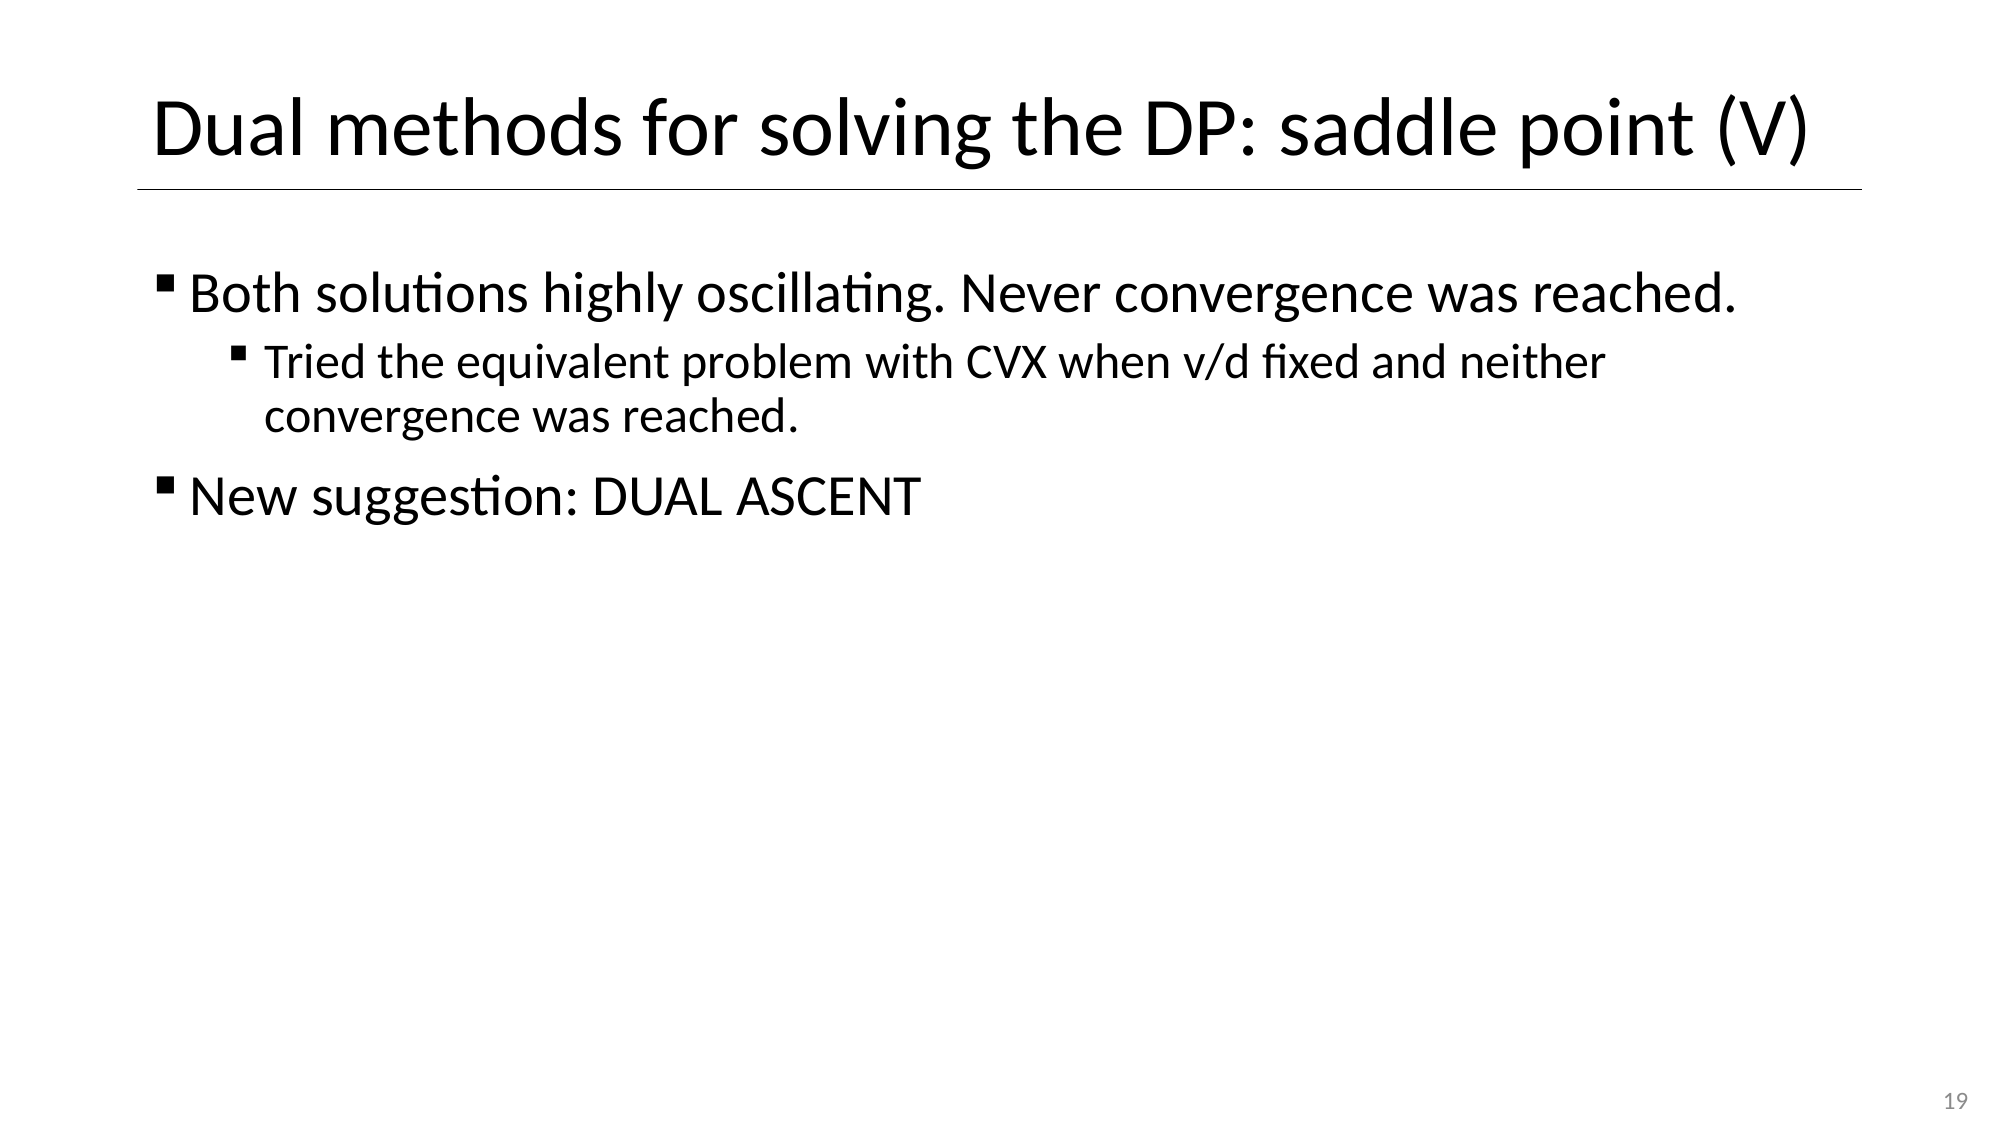

# Dual methods for solving the DP: saddle point (V)
Both solutions highly oscillating. Never convergence was reached.
Tried the equivalent problem with CVX when v/d fixed and neither convergence was reached.
New suggestion: DUAL ASCENT
19